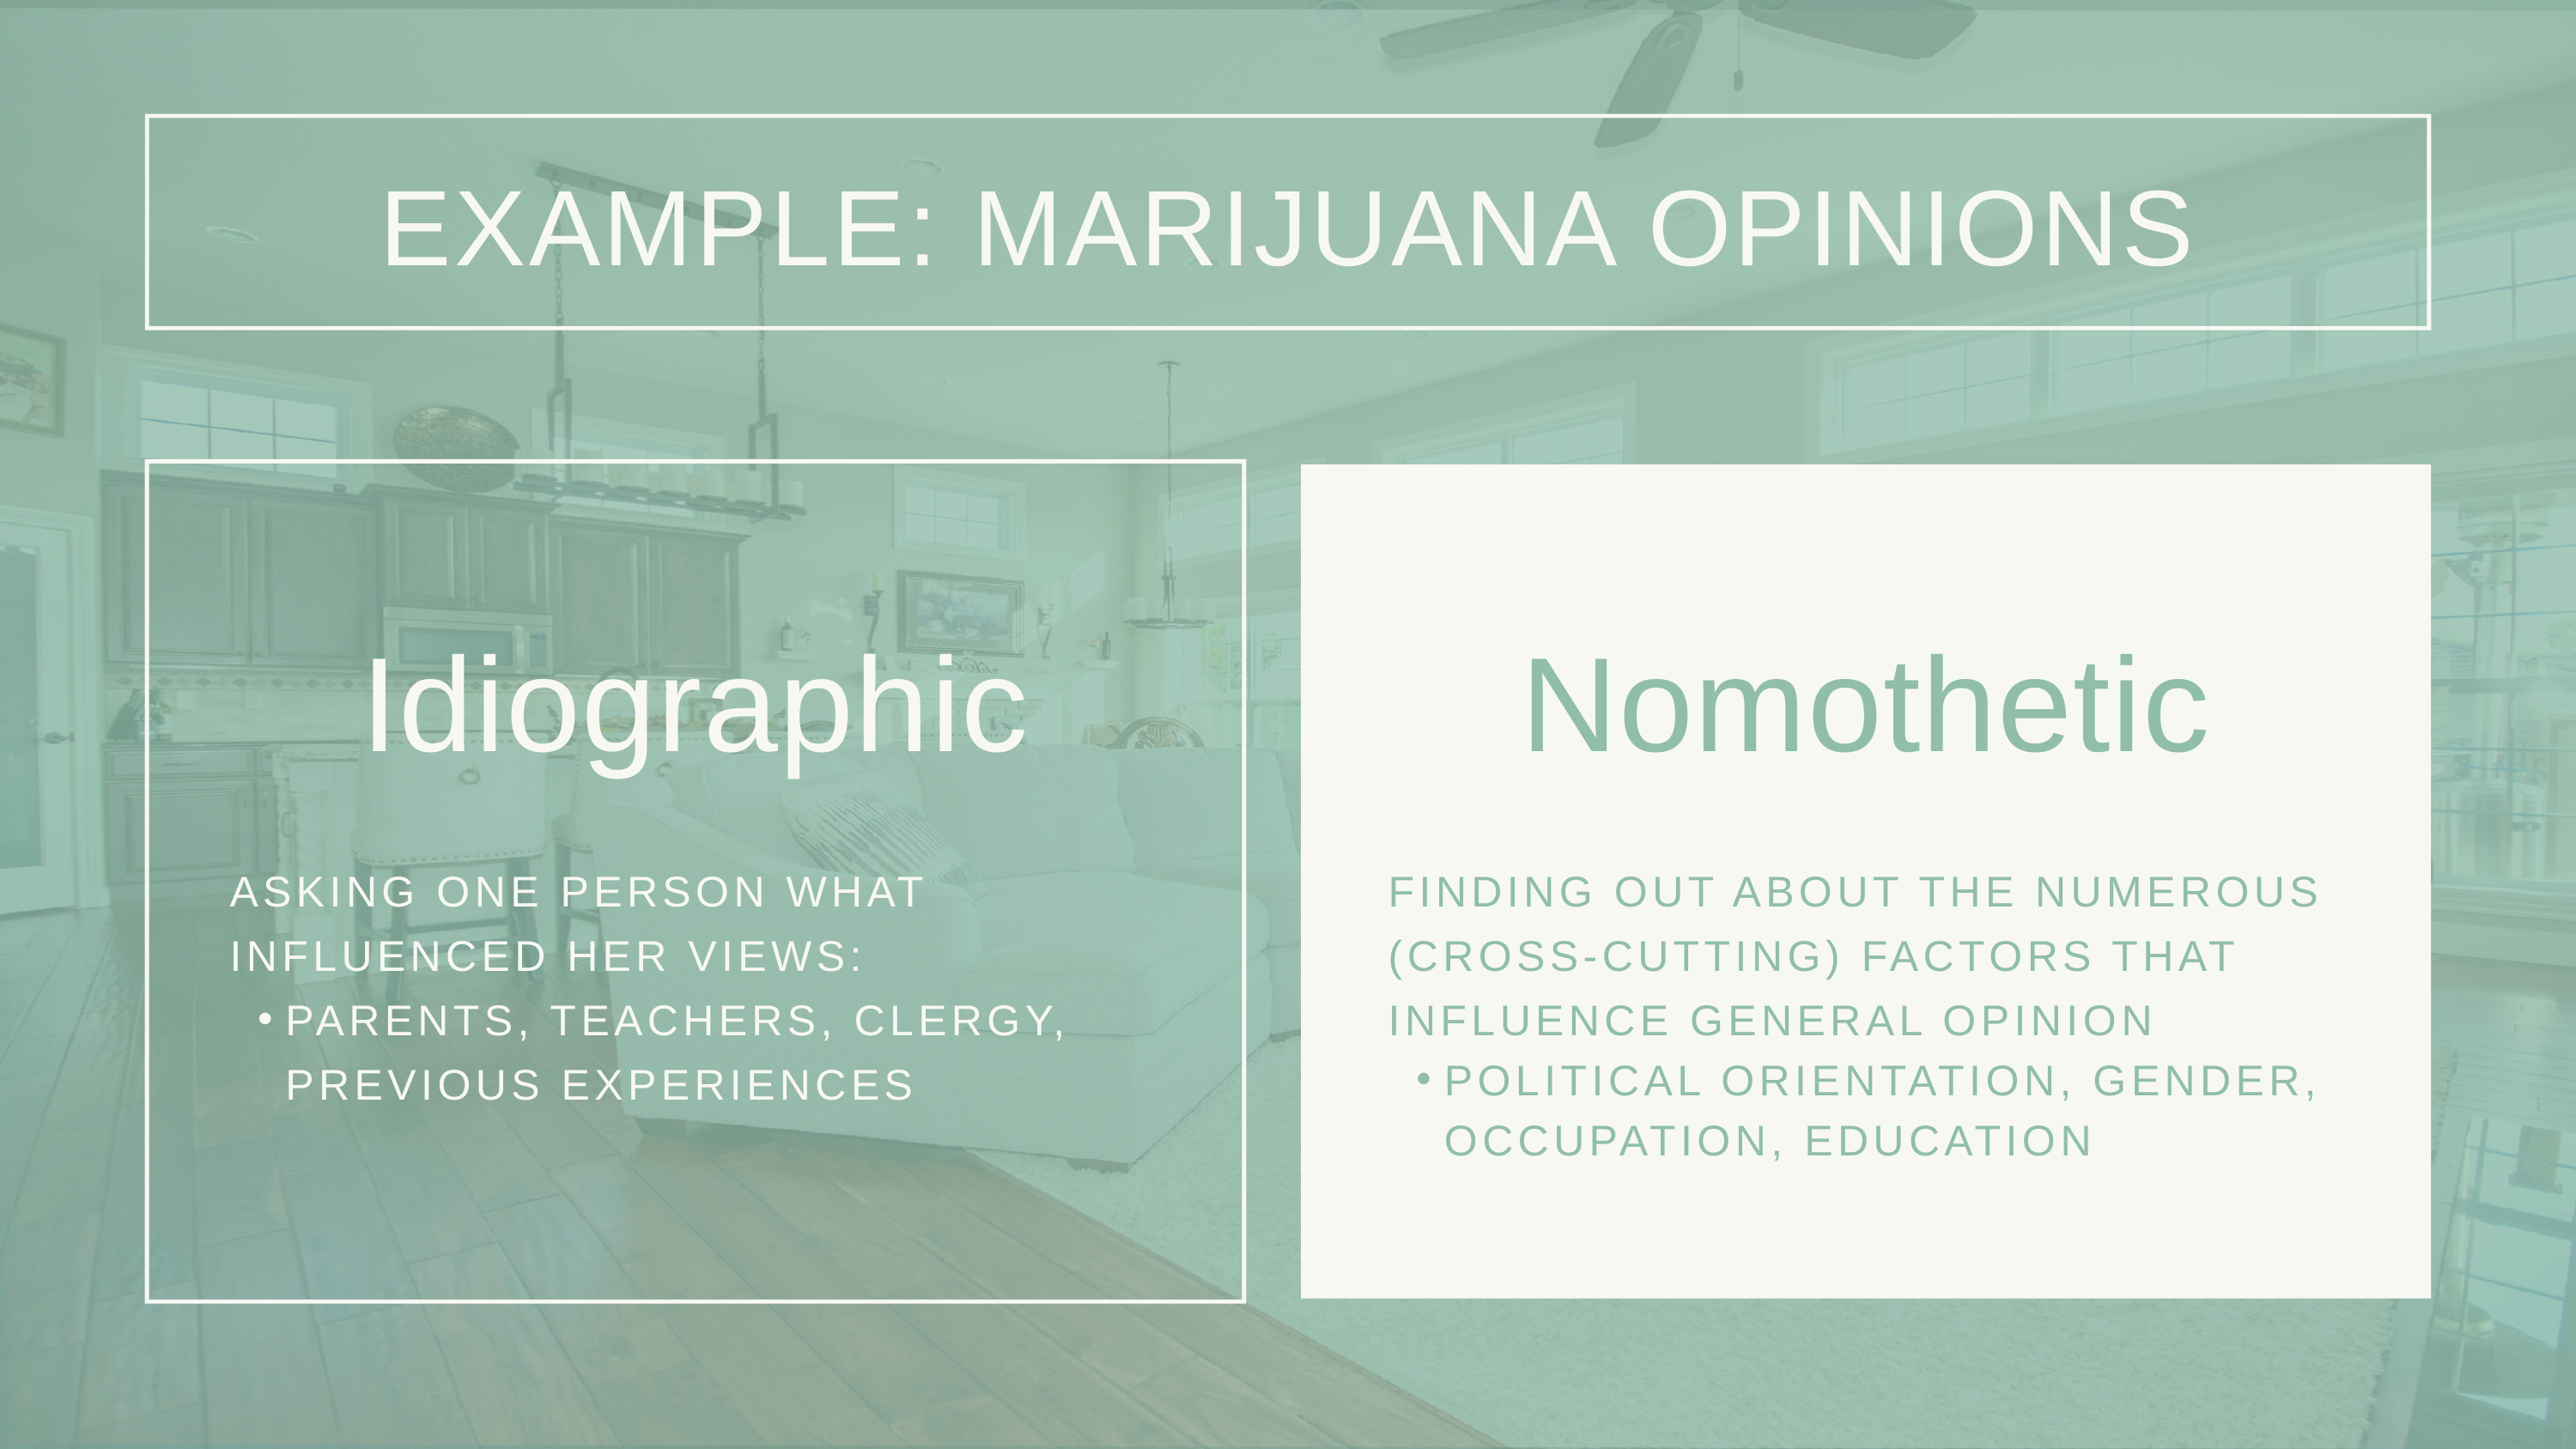

EXAMPLE: MARIJUANA OPINIONS

Idiographic
Nomothetic
ASKING ONE PERSON WHAT INFLUENCED HER VIEWS:
PARENTS, TEACHERS, CLERGY, PREVIOUS EXPERIENCES
FINDING OUT ABOUT THE NUMEROUS (CROSS-CUTTING) FACTORS THAT INFLUENCE GENERAL OPINION
POLITICAL ORIENTATION, GENDER, OCCUPATION, EDUCATION